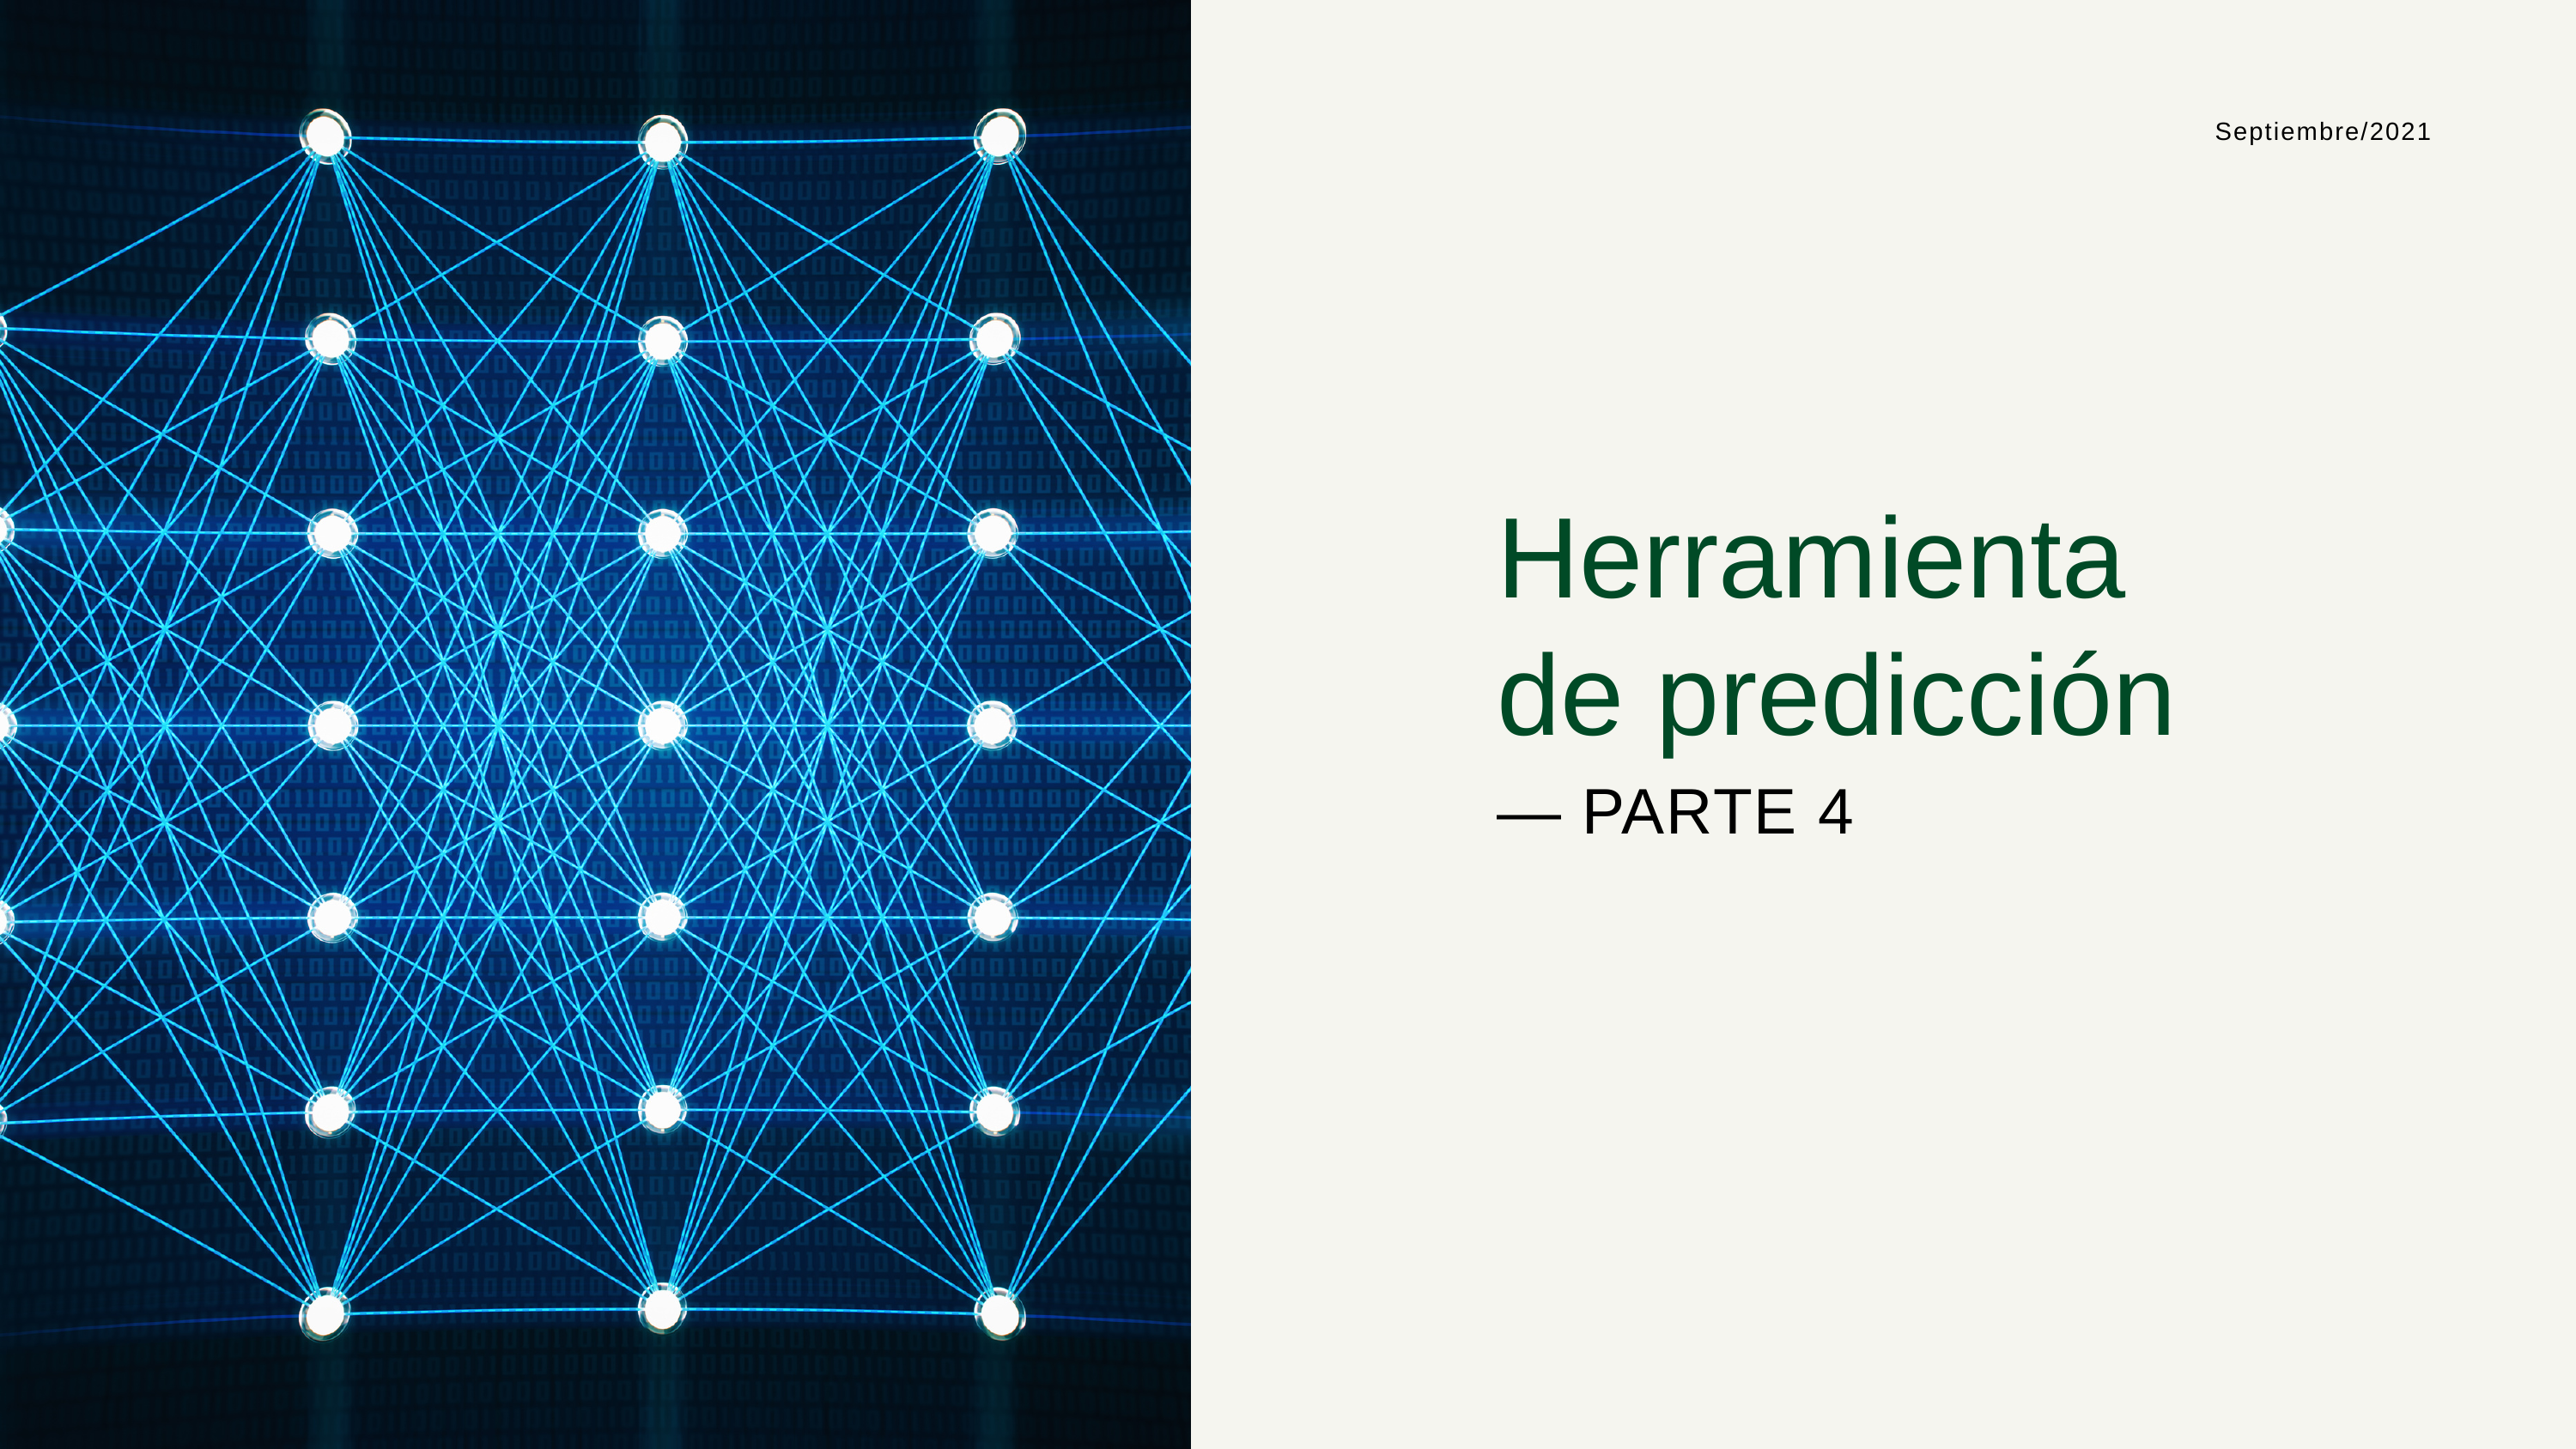

Septiembre/2021
Herramienta
de predicción
— PARTE 4